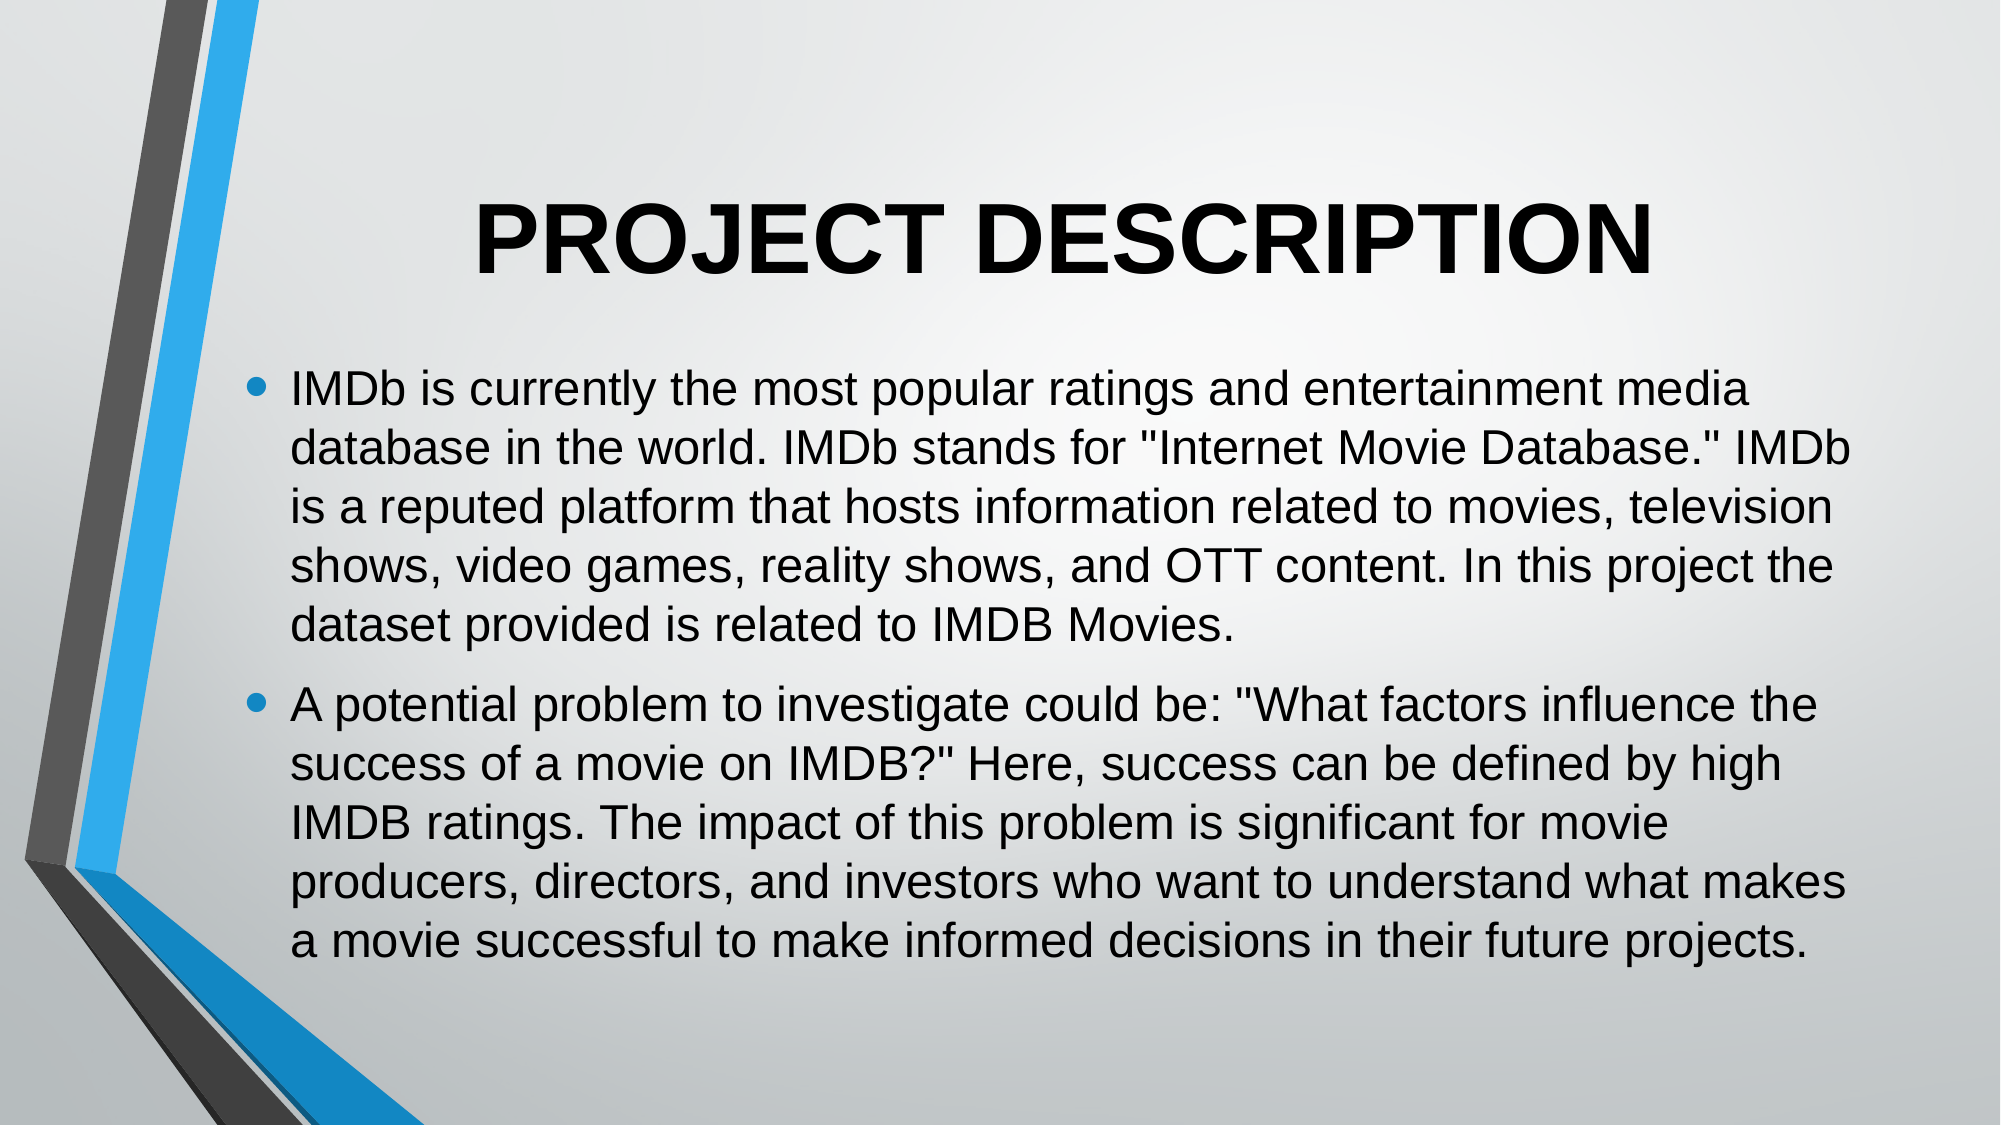

# PROJECT DESCRIPTION
IMDb is currently the most popular ratings and entertainment media database in the world. IMDb stands for "Internet Movie Database." IMDb is a reputed platform that hosts information related to movies, television shows, video games, reality shows, and OTT content. In this project the dataset provided is related to IMDB Movies.
A potential problem to investigate could be: "What factors influence the success of a movie on IMDB?" Here, success can be defined by high IMDB ratings. The impact of this problem is significant for movie producers, directors, and investors who want to understand what makes a movie successful to make informed decisions in their future projects.